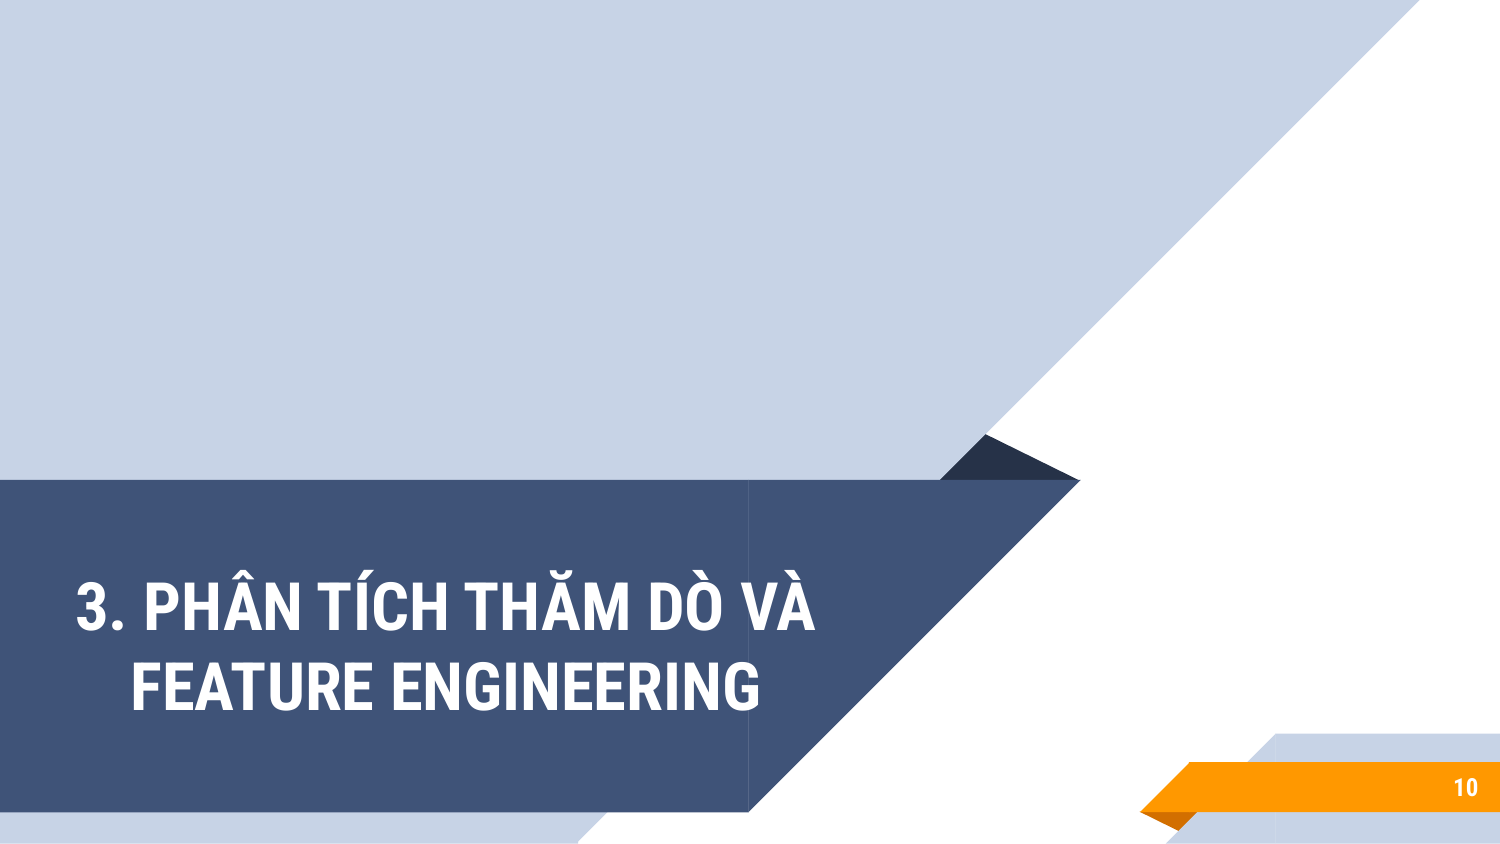

# 3. PHÂN TÍCH THĂM DÒ VÀ FEATURE ENGINEERING
10